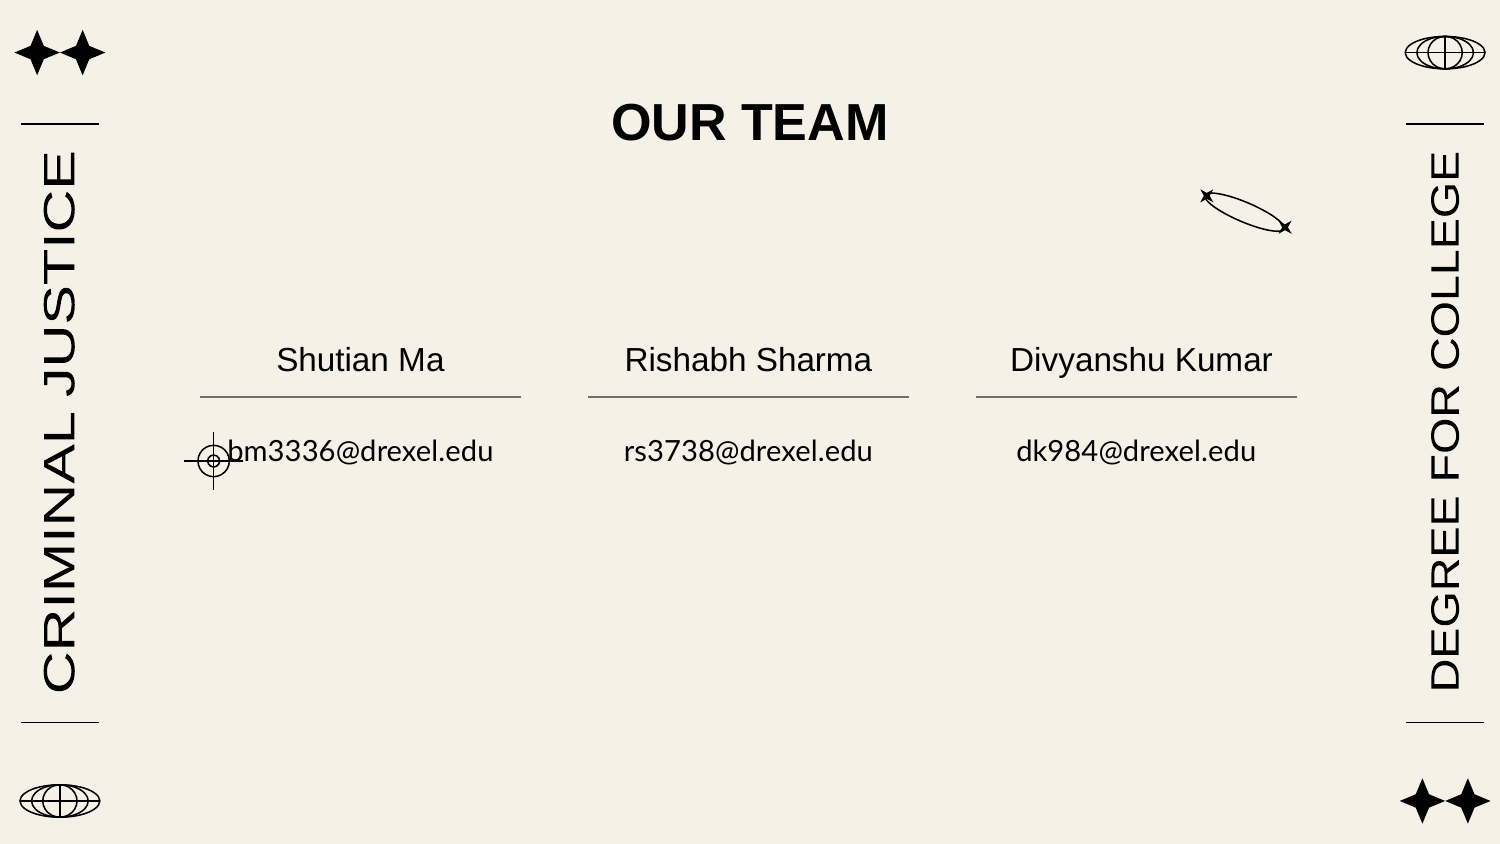

OUR TEAM
# Shutian Ma
Rishabh Sharma
Divyanshu Kumar
bm3336@drexel.edu
rs3738@drexel.edu
dk984@drexel.edu